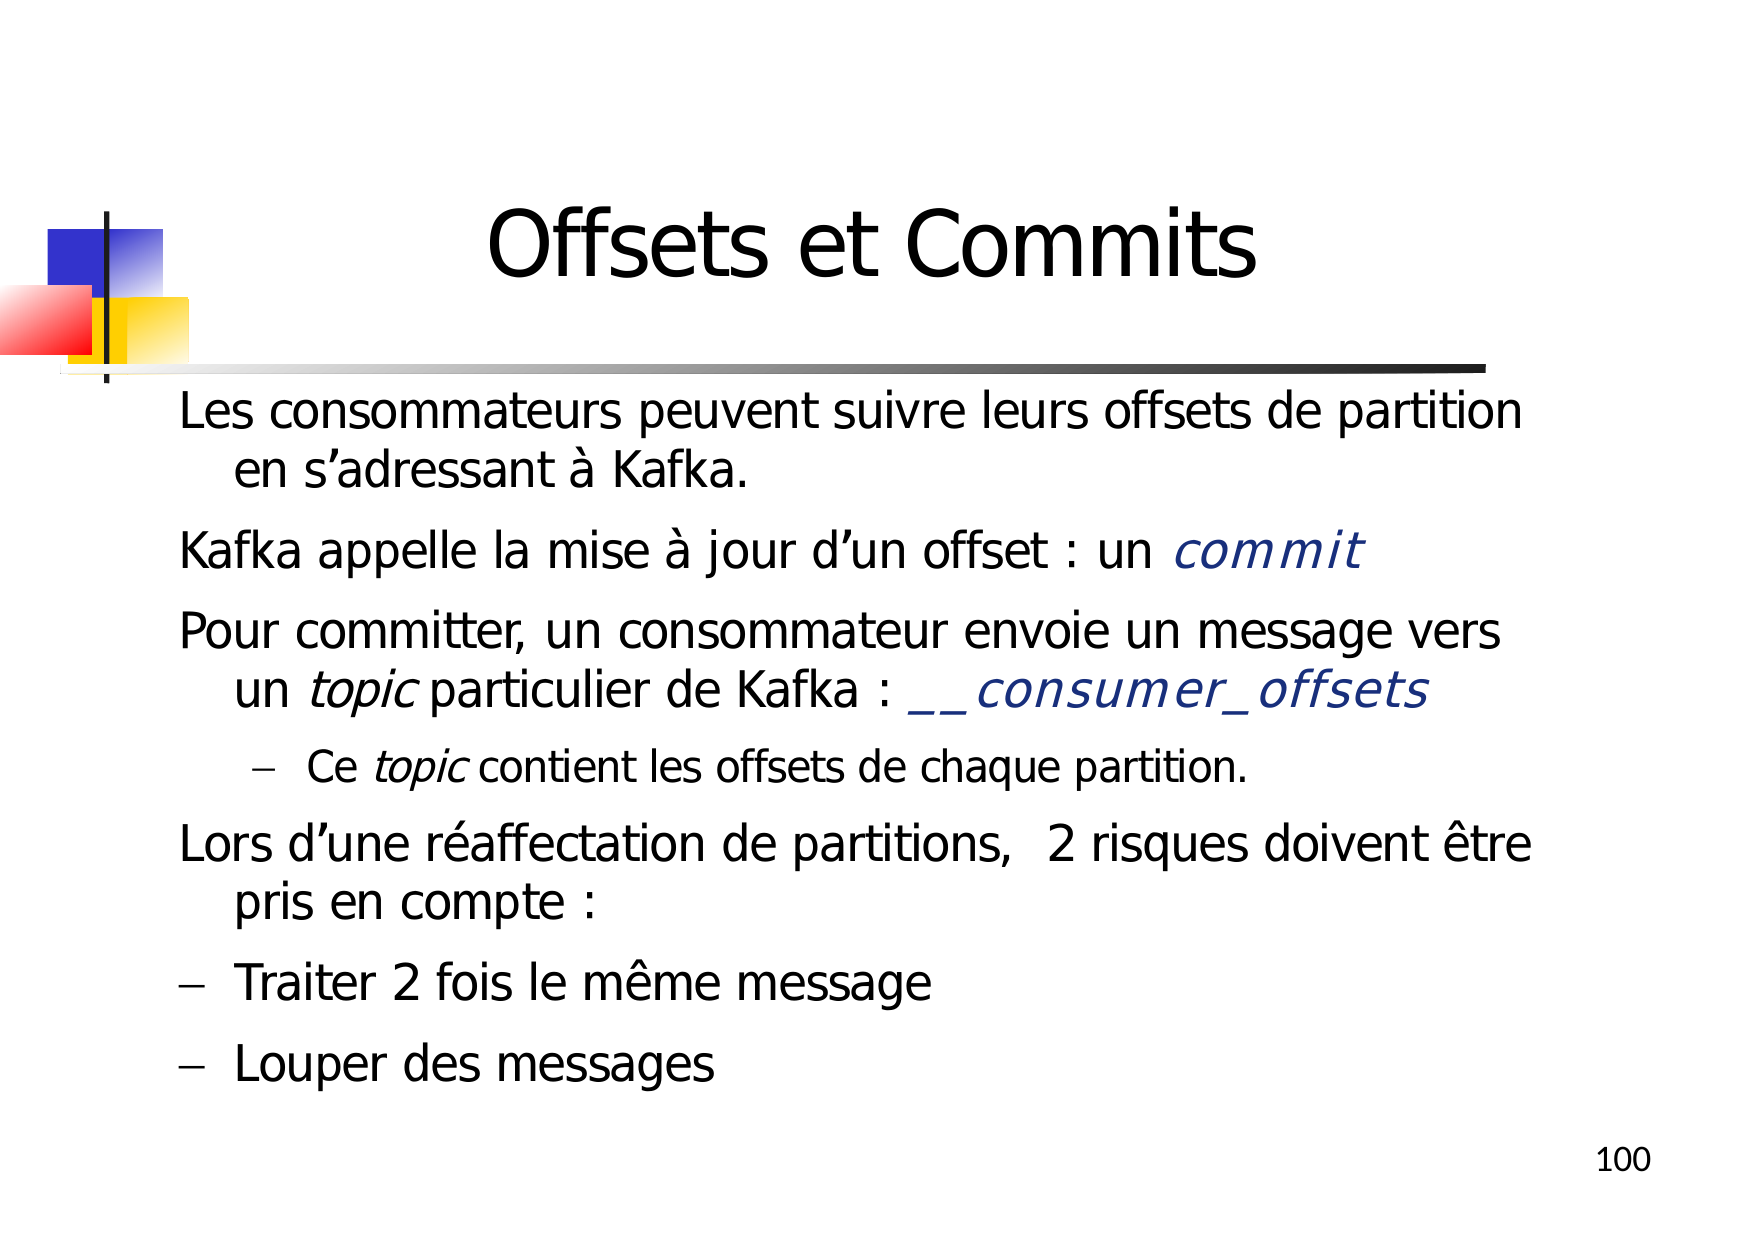

Offsets et Commits
Les consommateurs peuvent suivre leurs offsets de partition en s’adressant à Kafka.
Kafka appelle la mise à jour d’un offset : un commit
Pour committer, un consommateur envoie un message vers un topic particulier de Kafka : __consumer_offsets
Ce topic contient les offsets de chaque partition.
Lors d’une réaffectation de partitions,  2 risques doivent être pris en compte :
Traiter 2 fois le même message
Louper des messages